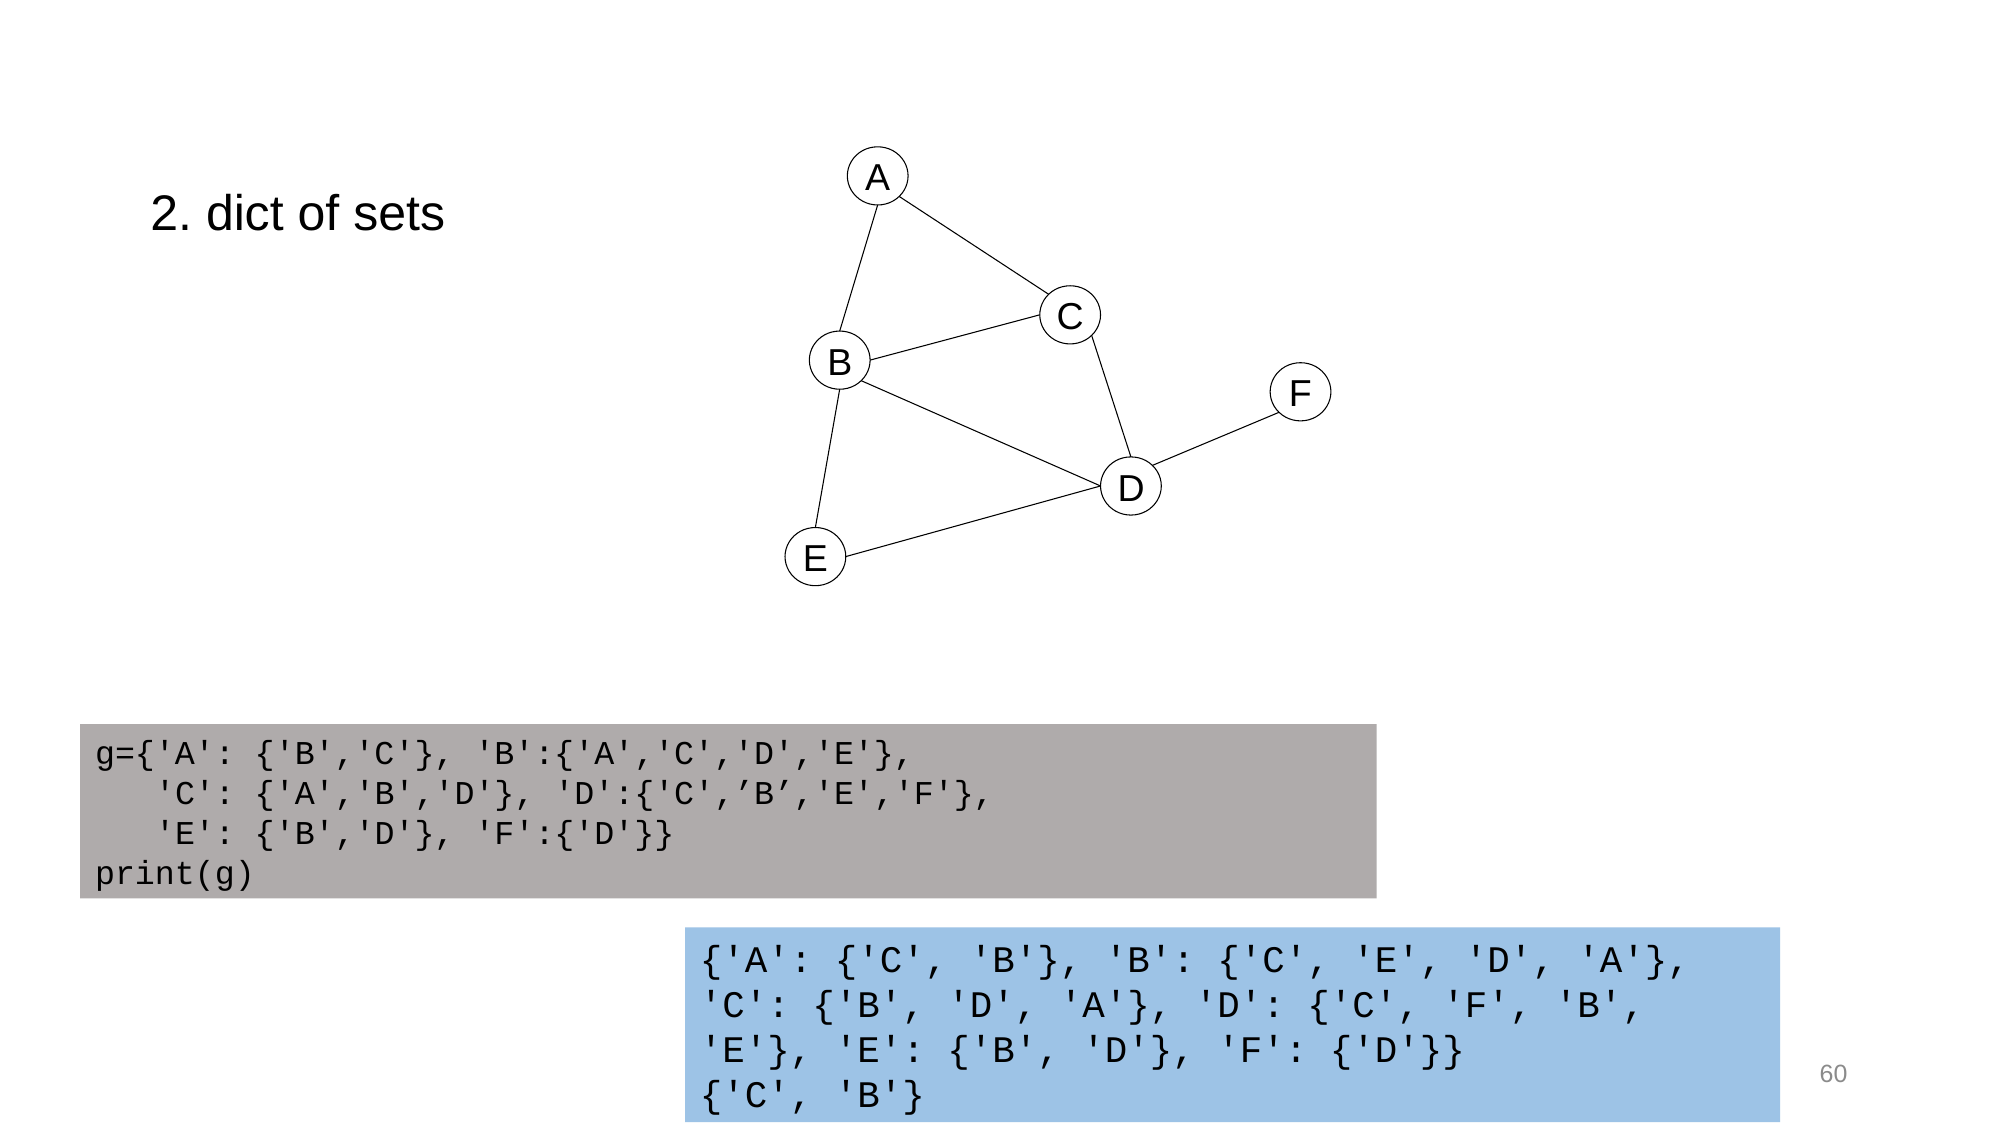

2. dict of sets
A
C
B
F
D
E
g={'A': {'B','C'}, 'B':{'A','C','D','E'},
   'C': {'A','B','D'}, 'D':{'C',’B’,'E','F'},
   'E': {'B','D'}, 'F':{'D'}}
print(g)
{'A': {'C', 'B'}, 'B': {'C', 'E', 'D', 'A'}, 'C': {'B', 'D', 'A'}, 'D': {'C', 'F', 'B', 'E'}, 'E': {'B', 'D'}, 'F': {'D'}}
{'C', 'B'}
60